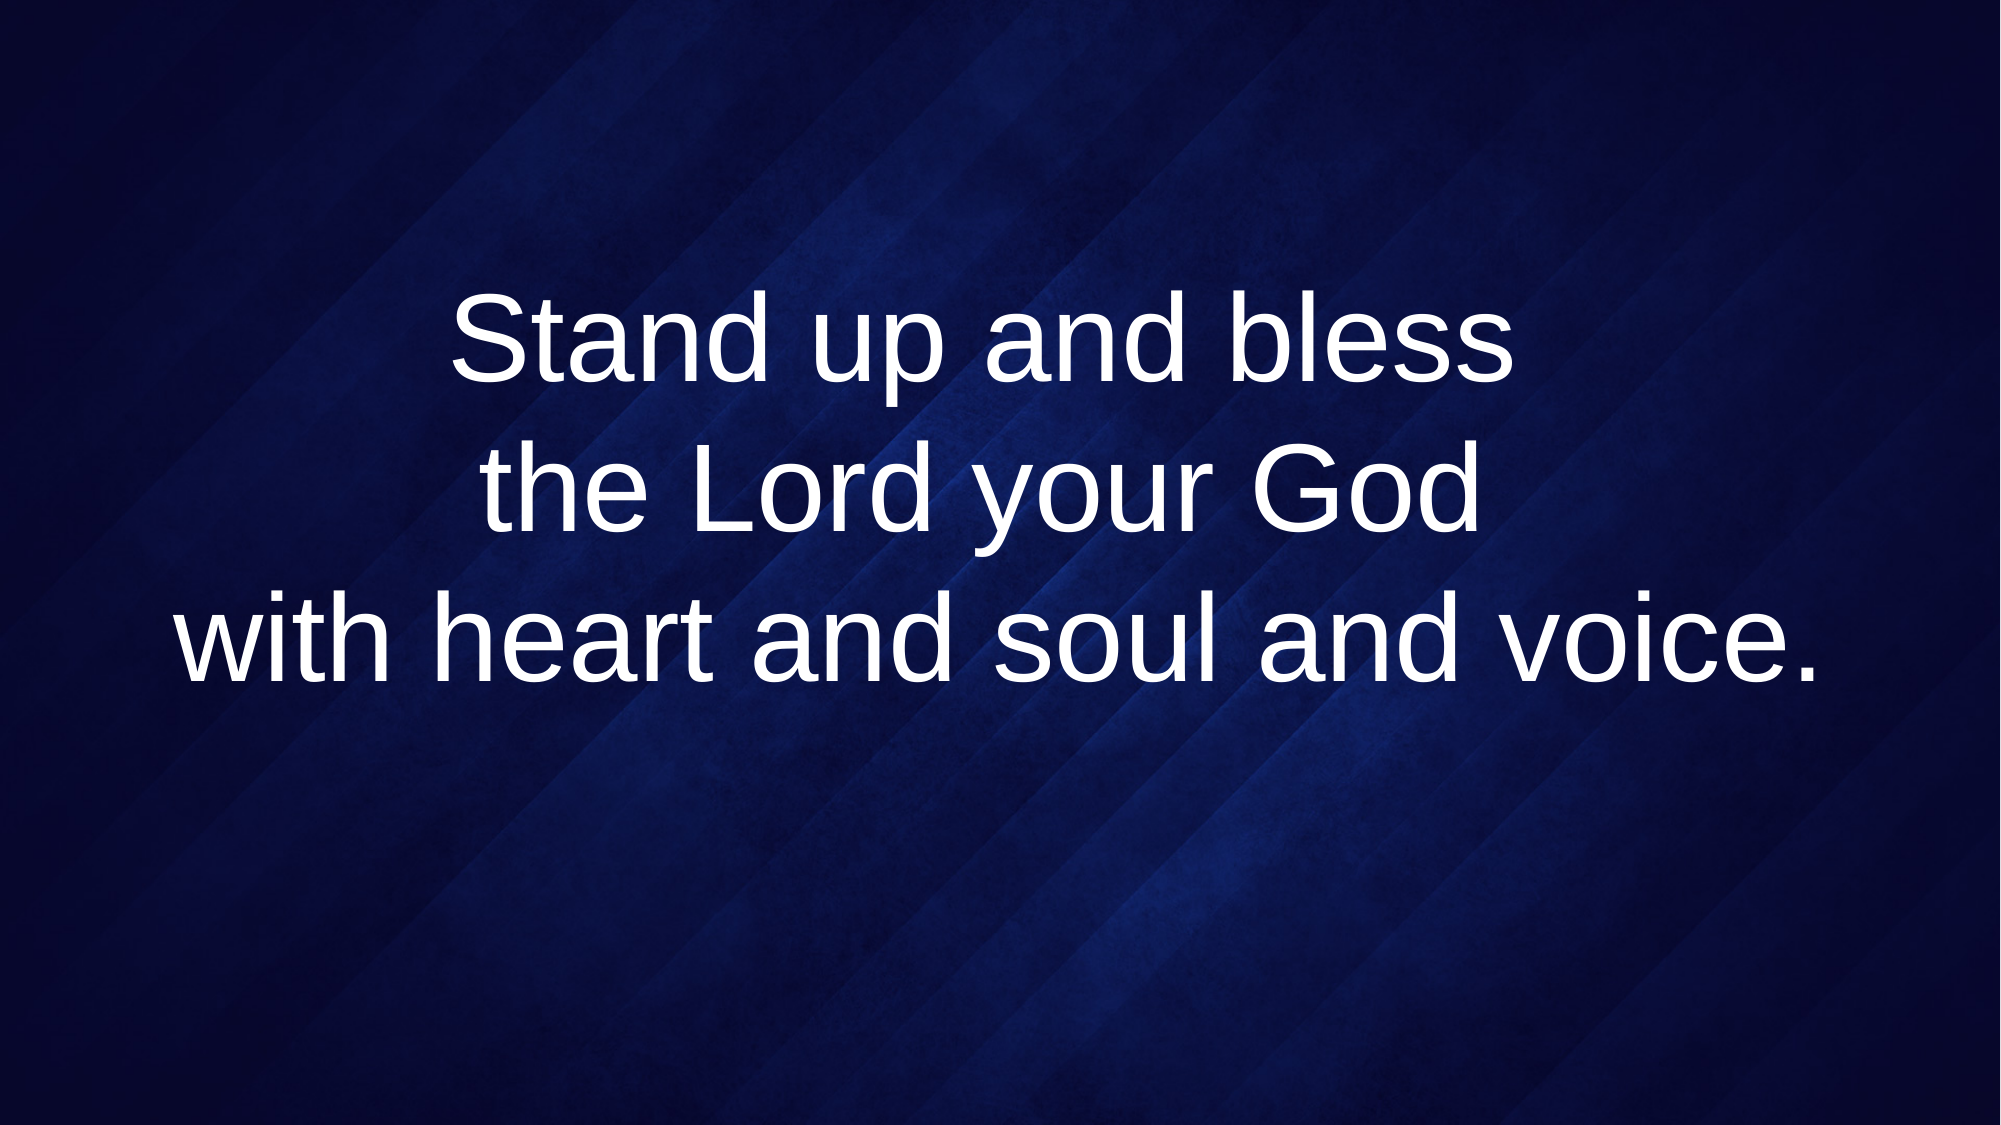

# Stand up and bless the Lord your God with heart and soul and voice.